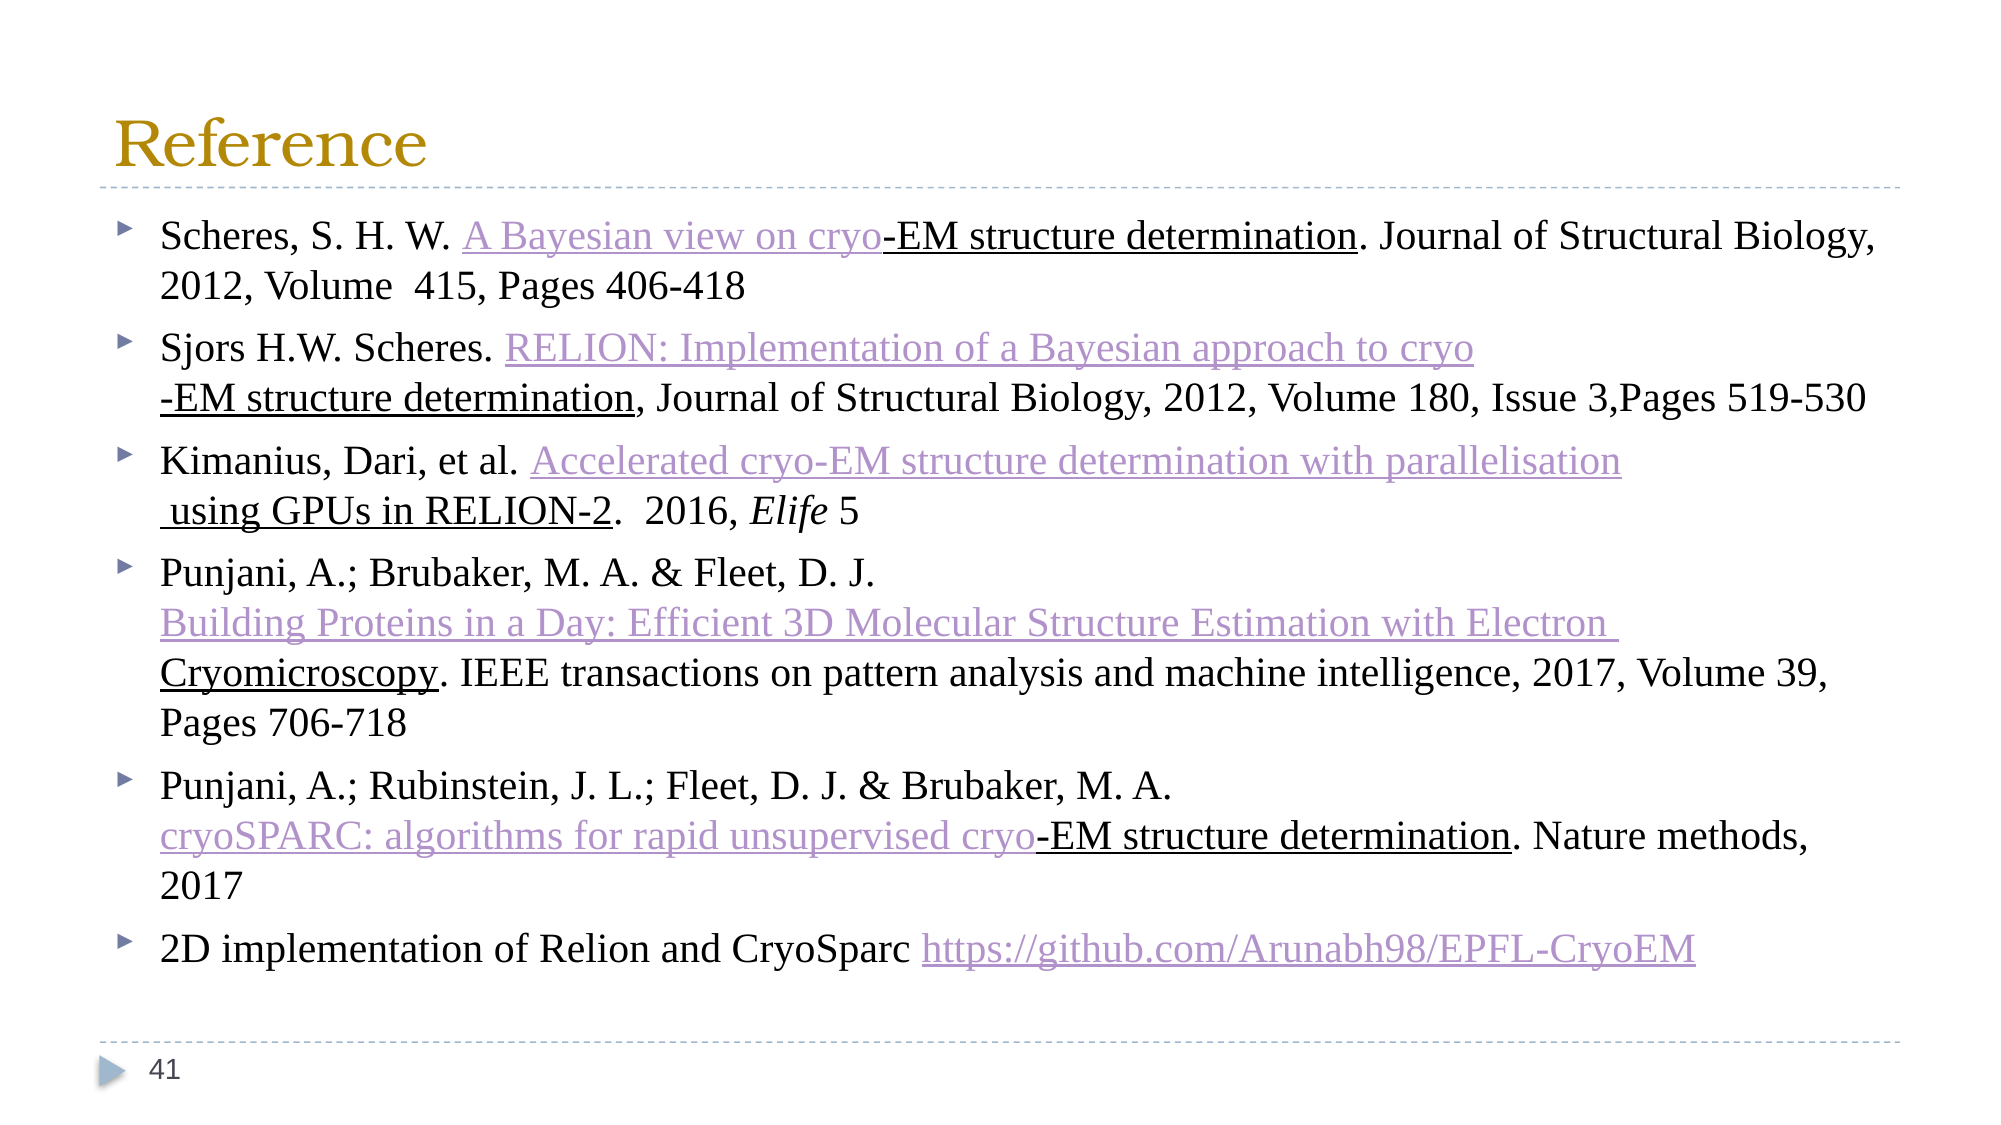

# Reference
Scheres, S. H. W. A Bayesian view on cryo-EM structure determination. Journal of Structural Biology, 2012, Volume  415, Pages 406-418
Sjors H.W. Scheres. RELION: Implementation of a Bayesian approach to cryo-EM structure determination, Journal of Structural Biology, 2012, Volume 180, Issue 3,Pages 519-530
Kimanius, Dari, et al. Accelerated cryo-EM structure determination with parallelisation using GPUs in RELION-2.  2016, Elife 5
Punjani, A.; Brubaker, M. A. & Fleet, D. J. Building Proteins in a Day: Efficient 3D Molecular Structure Estimation with Electron Cryomicroscopy. IEEE transactions on pattern analysis and machine intelligence, 2017, Volume 39, Pages 706-718
Punjani, A.; Rubinstein, J. L.; Fleet, D. J. & Brubaker, M. A. cryoSPARC: algorithms for rapid unsupervised cryo-EM structure determination. Nature methods, 2017
2D implementation of Relion and CryoSparc https://github.com/Arunabh98/EPFL-CryoEM
41